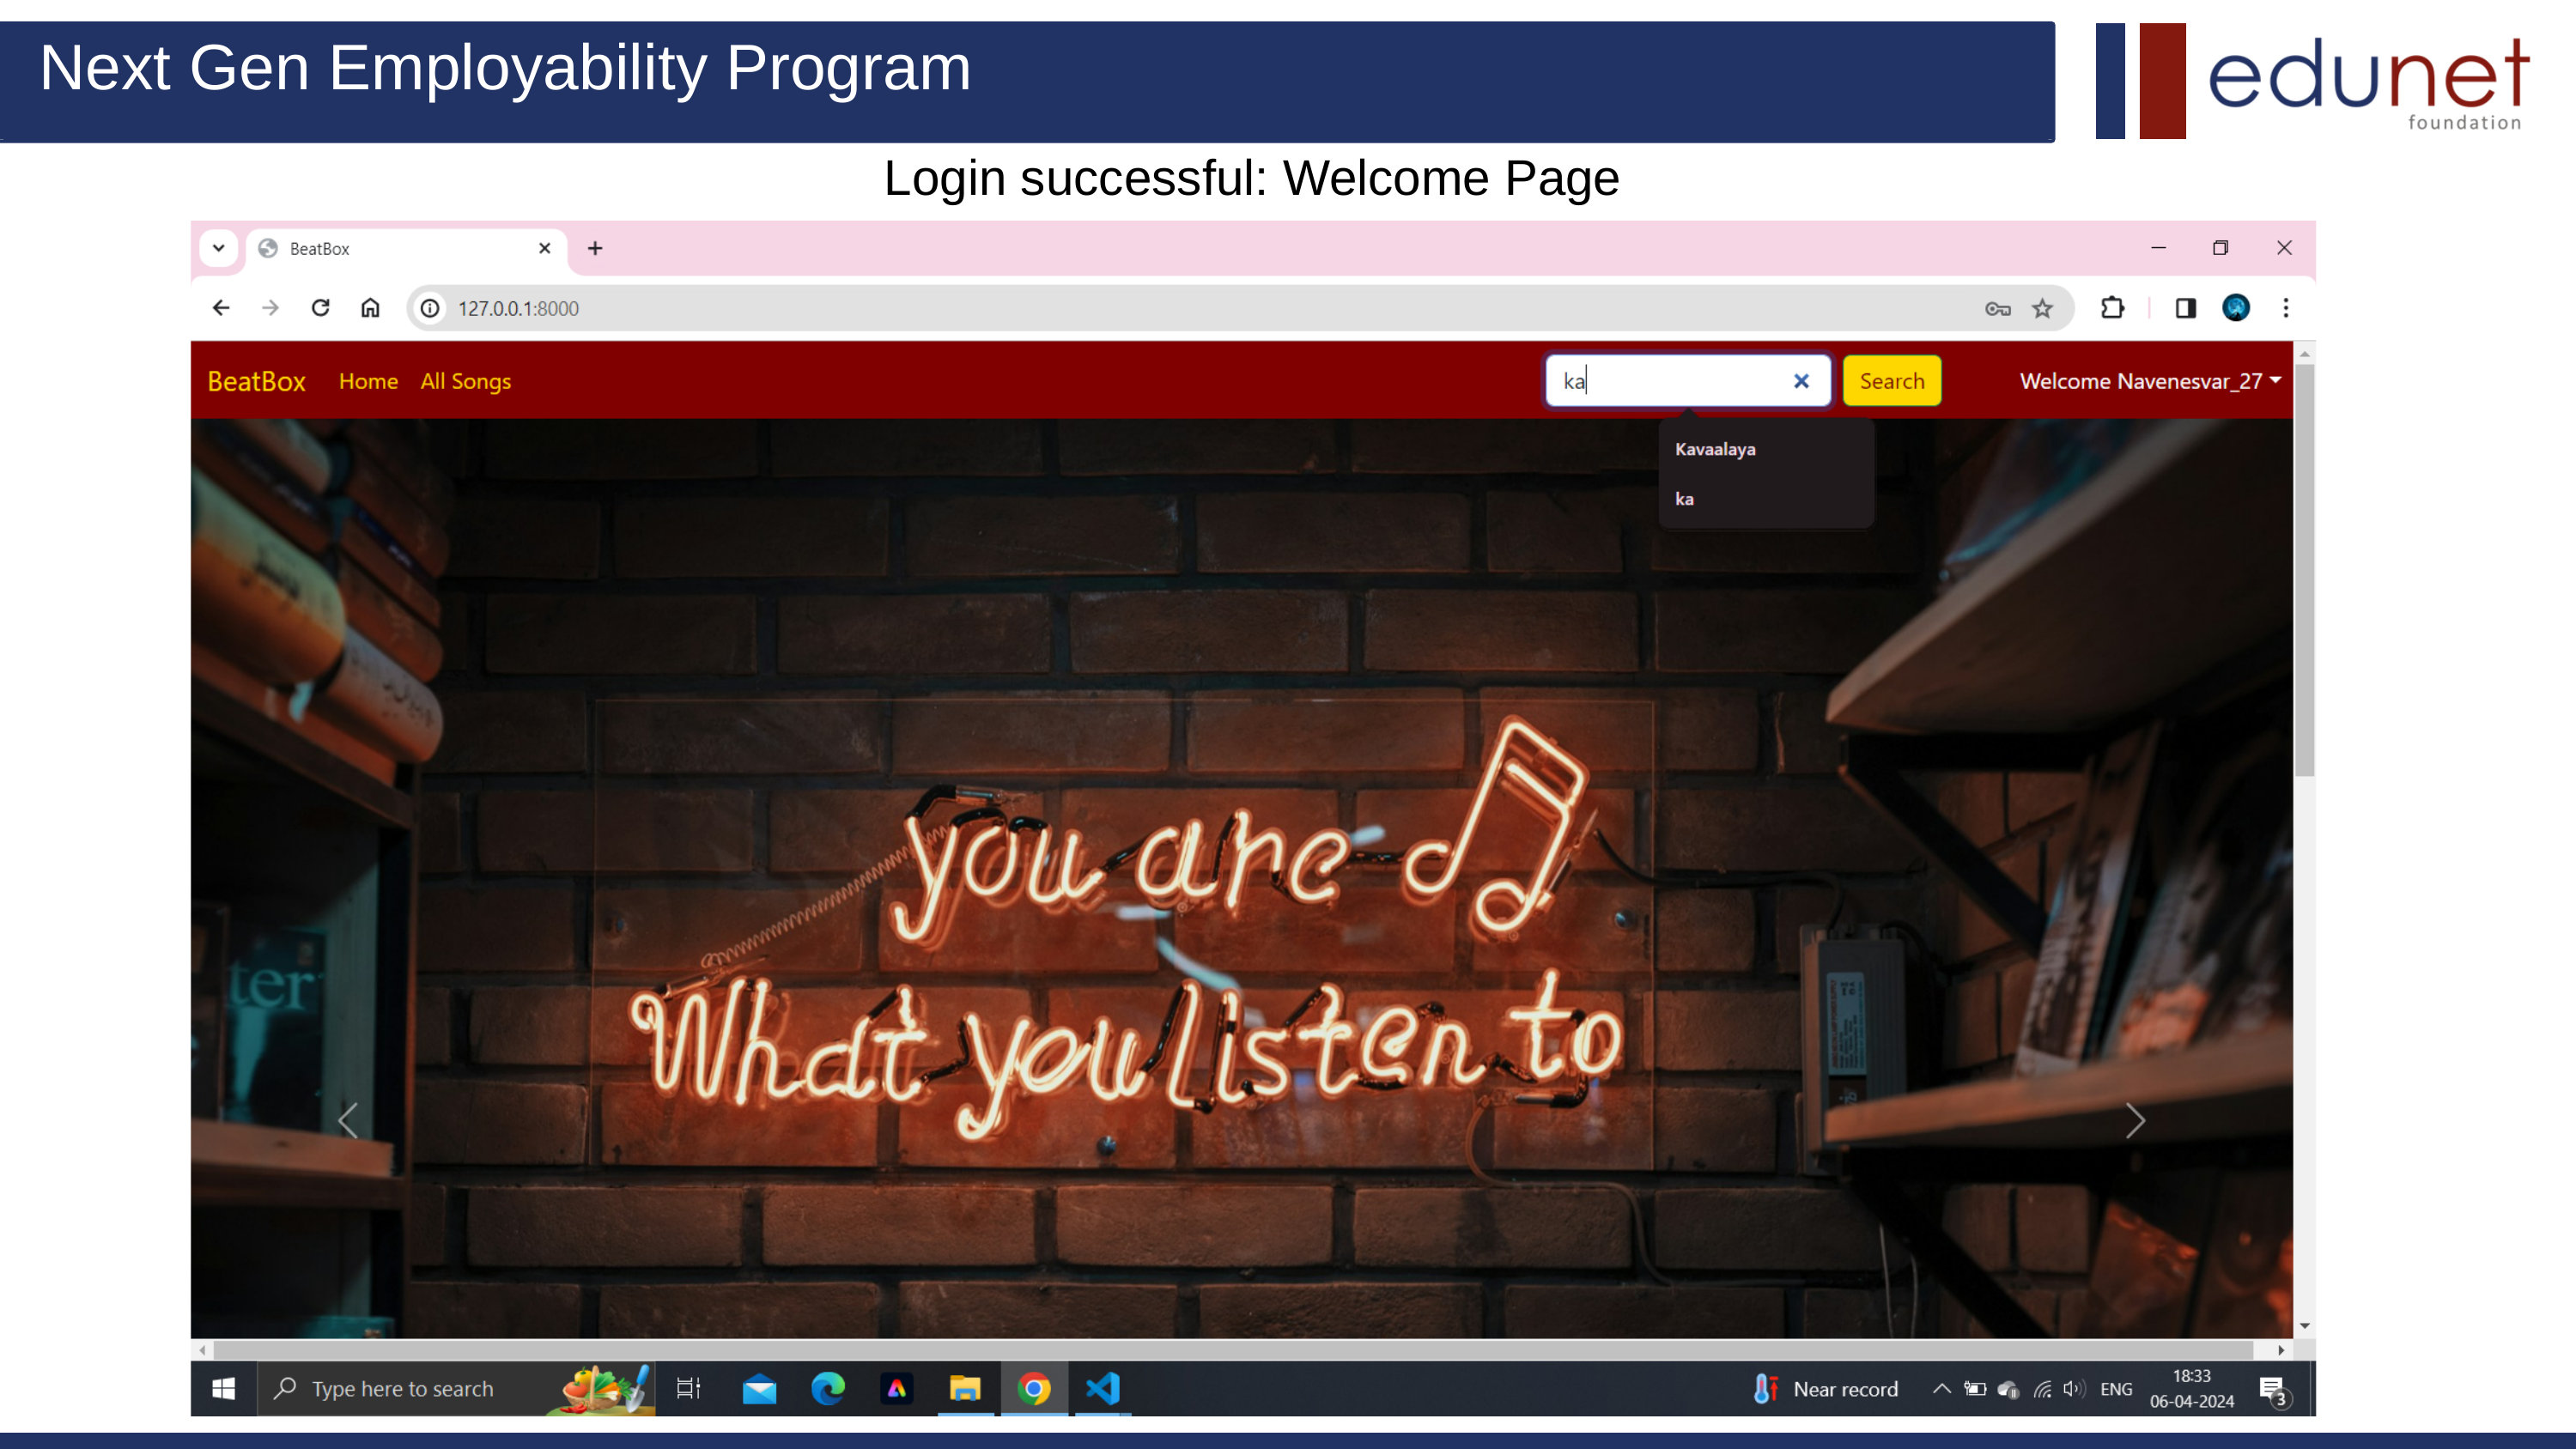

Next Gen Employability Program
Login successful: Welcome Page